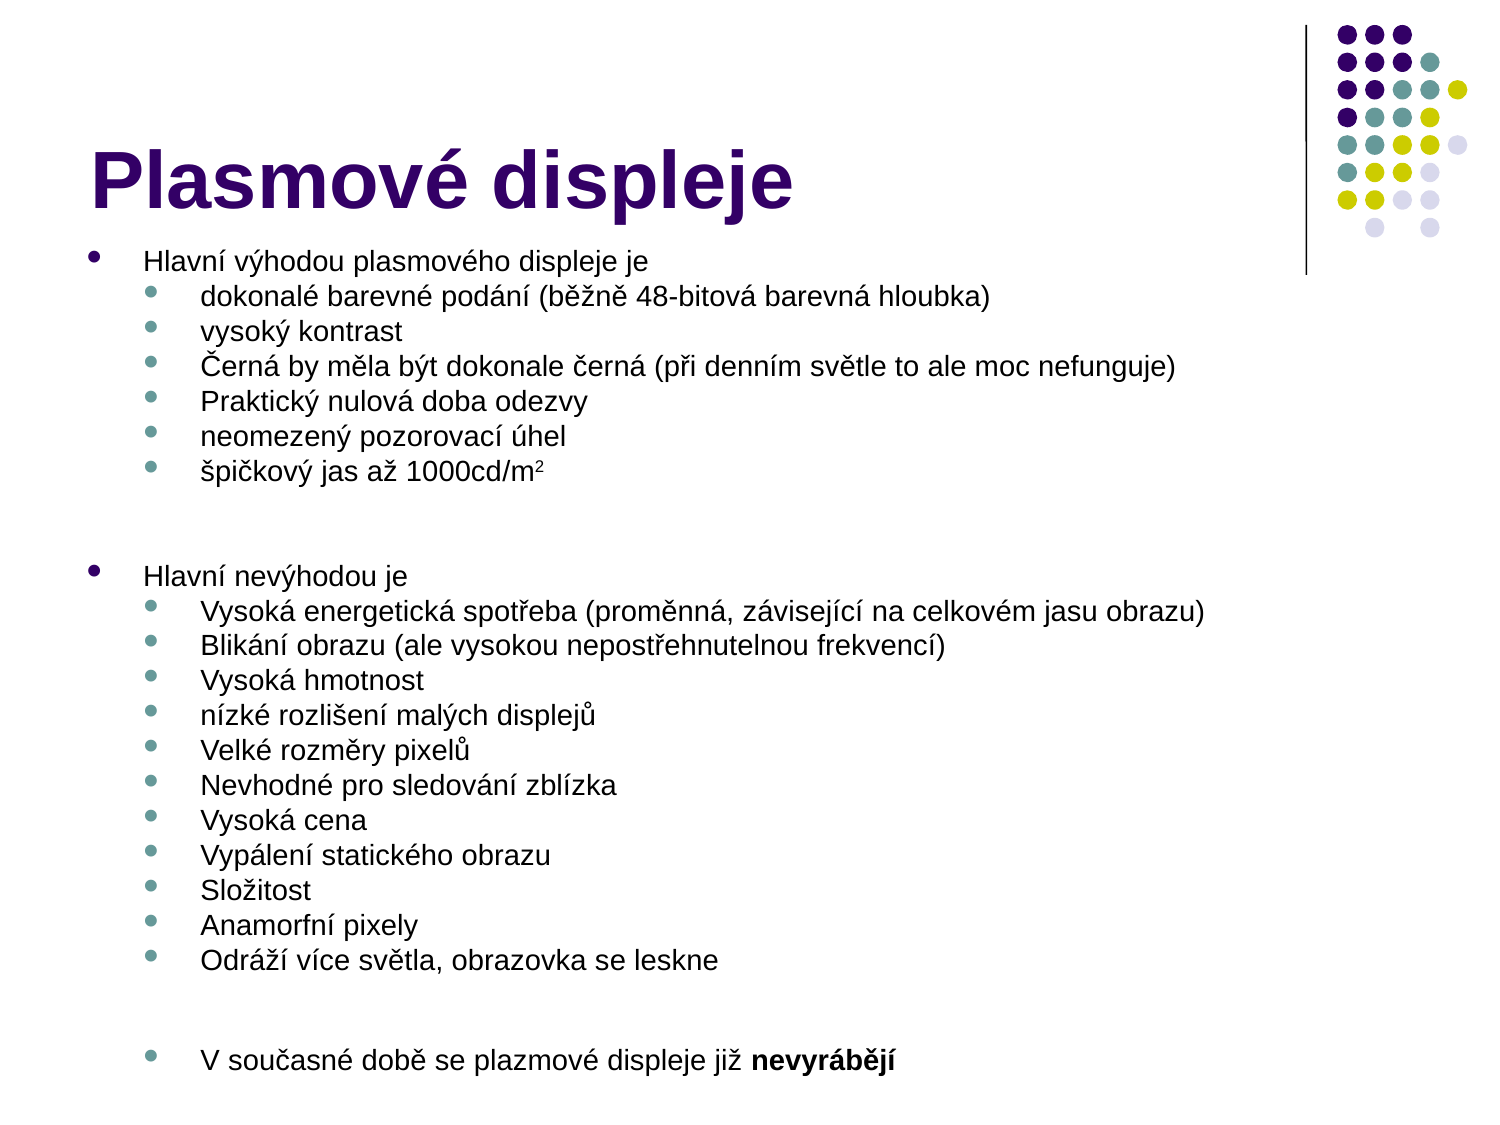

# Plasmové displeje
Hlavní výhodou plasmového displeje je
dokonalé barevné podání (běžně 48-bitová barevná hloubka)
vysoký kontrast
Černá by měla být dokonale černá (při denním světle to ale moc nefunguje)
Praktický nulová doba odezvy
neomezený pozorovací úhel
špičkový jas až 1000cd/m2

Hlavní nevýhodou je
Vysoká energetická spotřeba (proměnná, závisející na celkovém jasu obrazu)
Blikání obrazu (ale vysokou nepostřehnutelnou frekvencí)
Vysoká hmotnost
nízké rozlišení malých displejů
Velké rozměry pixelů
Nevhodné pro sledování zblízka
Vysoká cena
Vypálení statického obrazu
Složitost
Anamorfní pixely
Odráží více světla, obrazovka se leskne

V současné době se plazmové displeje již nevyrábějí